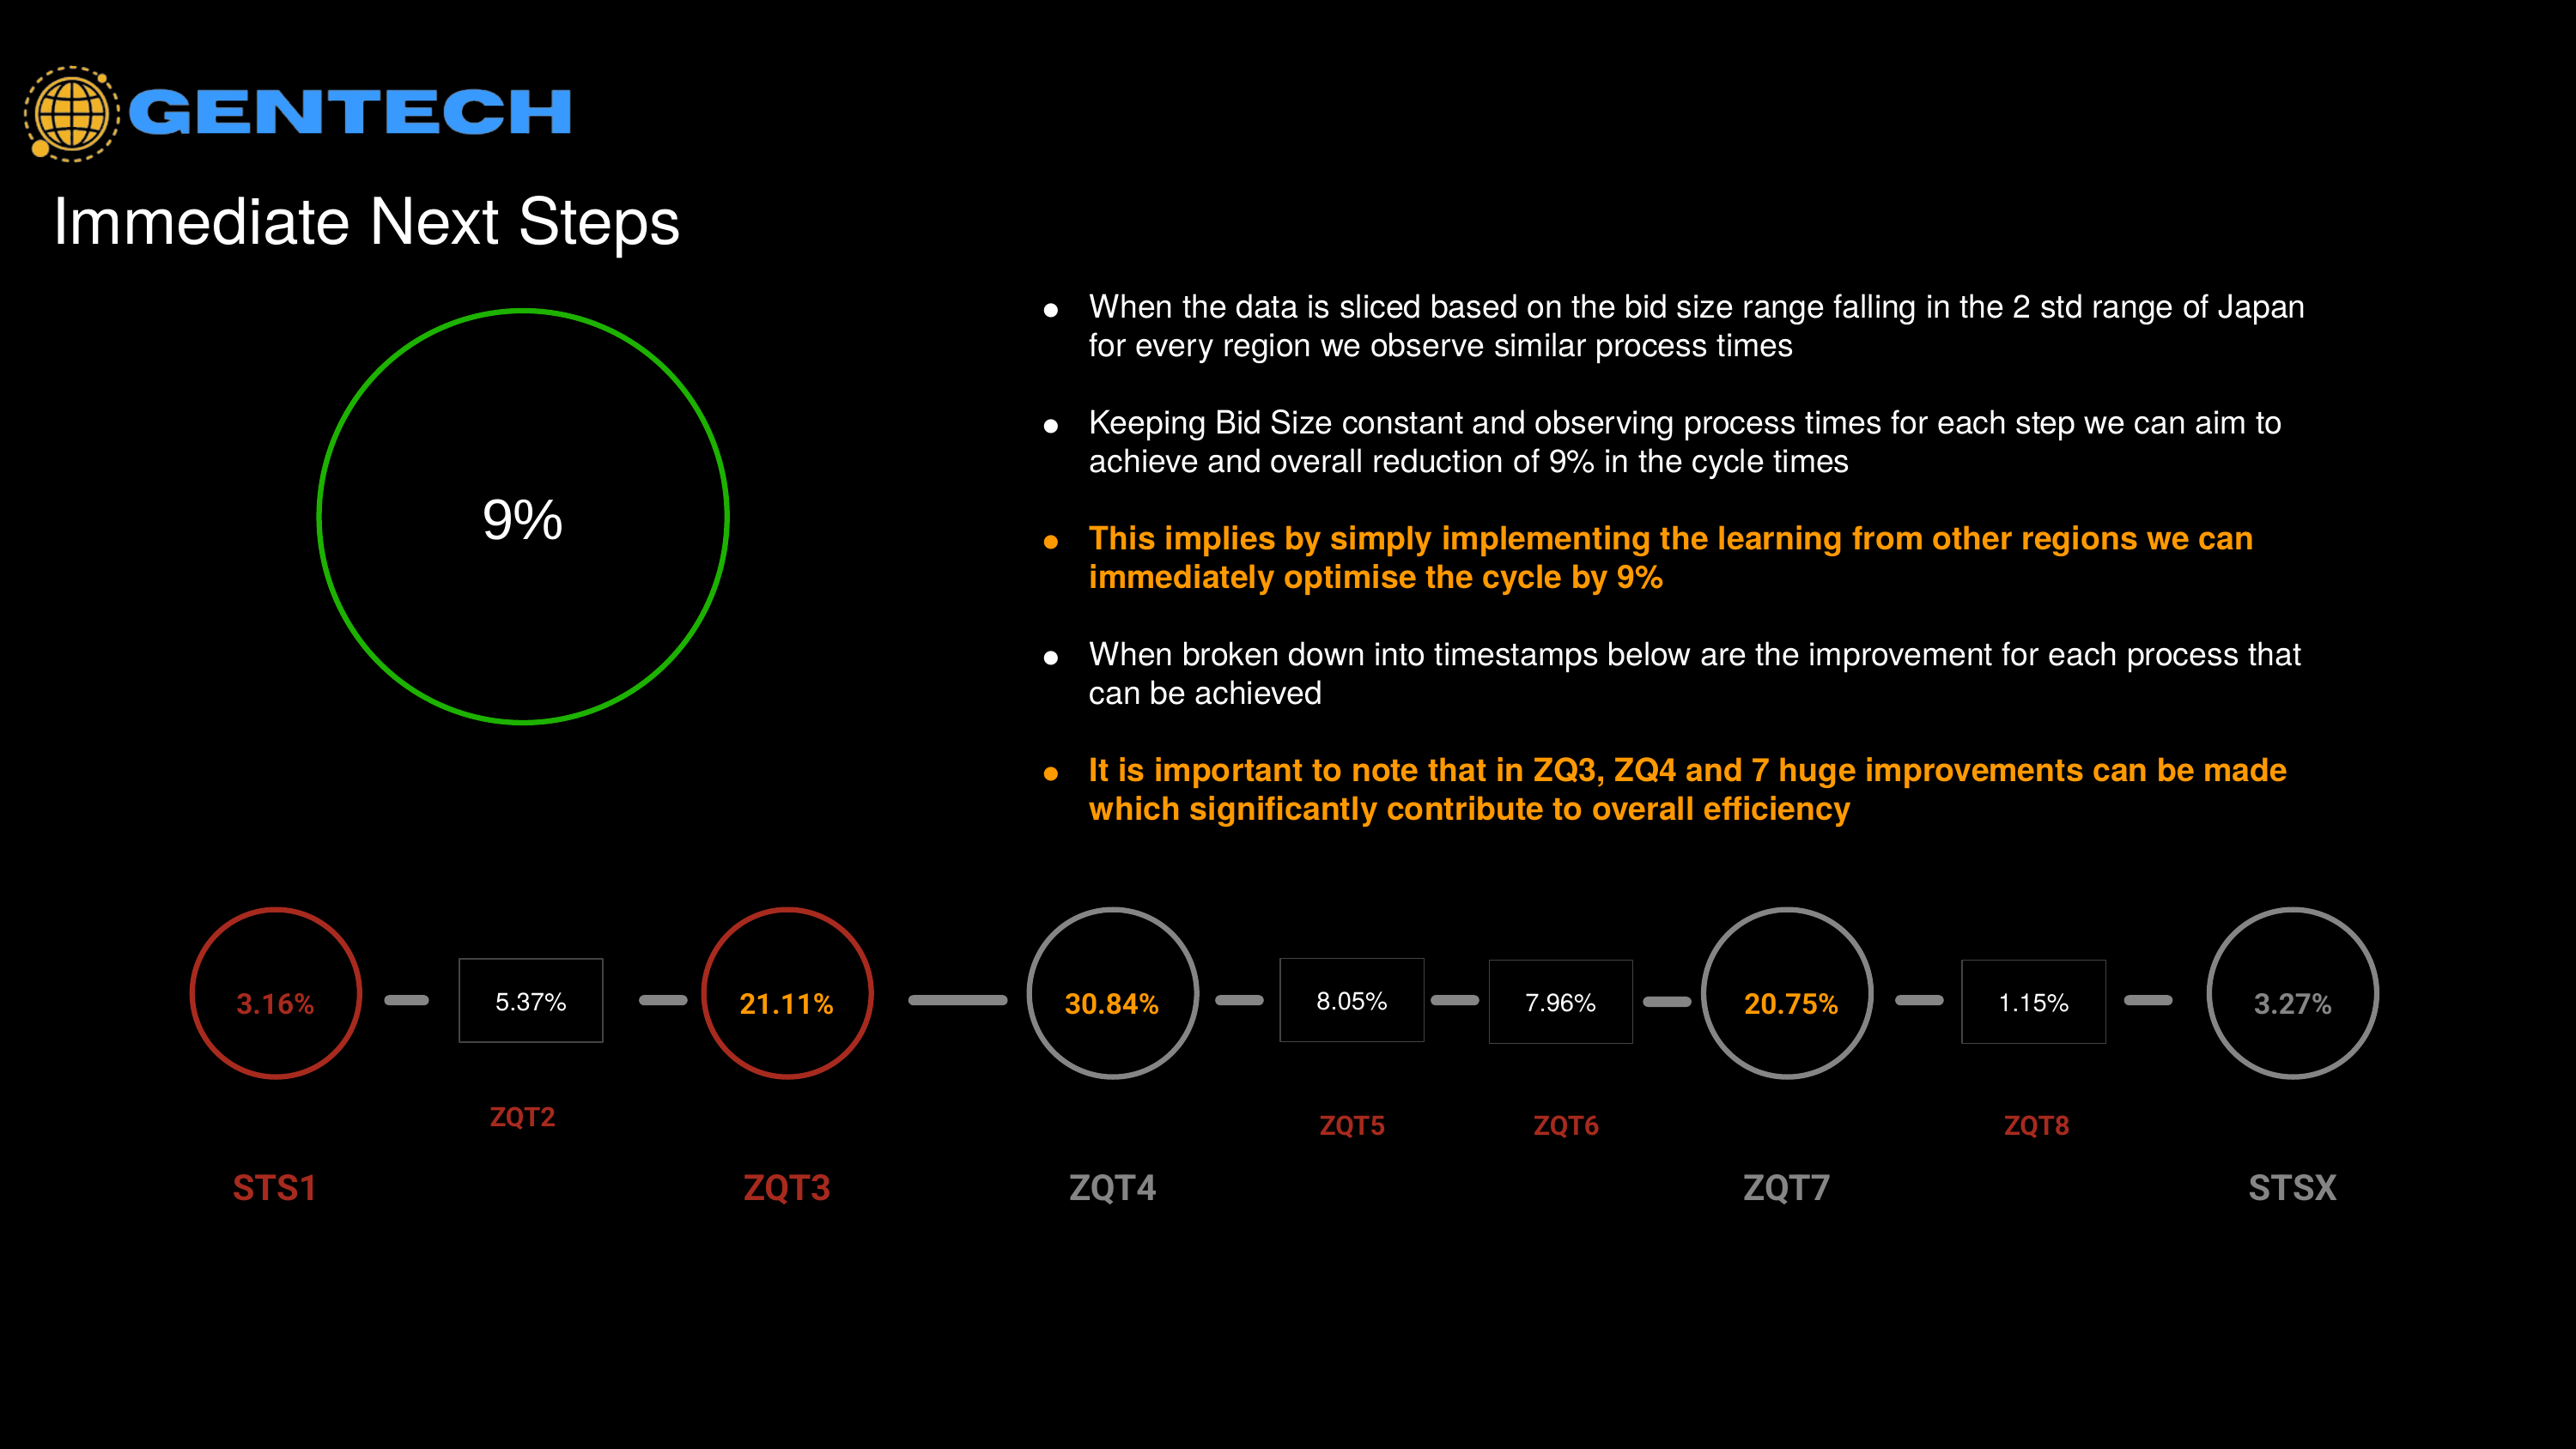

Immediate Next Steps
When the data is sliced based on the bid size range falling in the 2 std range of Japan for every region we observe similar process times

Keeping Bid Size constant and observing process times for each step we can aim to achieve and overall reduction of 9% in the cycle times

This implies by simply implementing the learning from other regions we can immediately optimise the cycle by 9%

When broken down into timestamps below are the improvement for each process that can be achieved

It is important to note that in ZQ3, ZQ4 and 7 huge improvements can be made which significantly contribute to overall efficiency
9%

3.16%
STS1

21.11%
ZQT3

30.84%
ZQT4

20.75%
ZQT7

3.27%
STSX
8.05%
5.37%
7.96%
1.15%

ZQT2
ZQT5
ZQT6
ZQT8